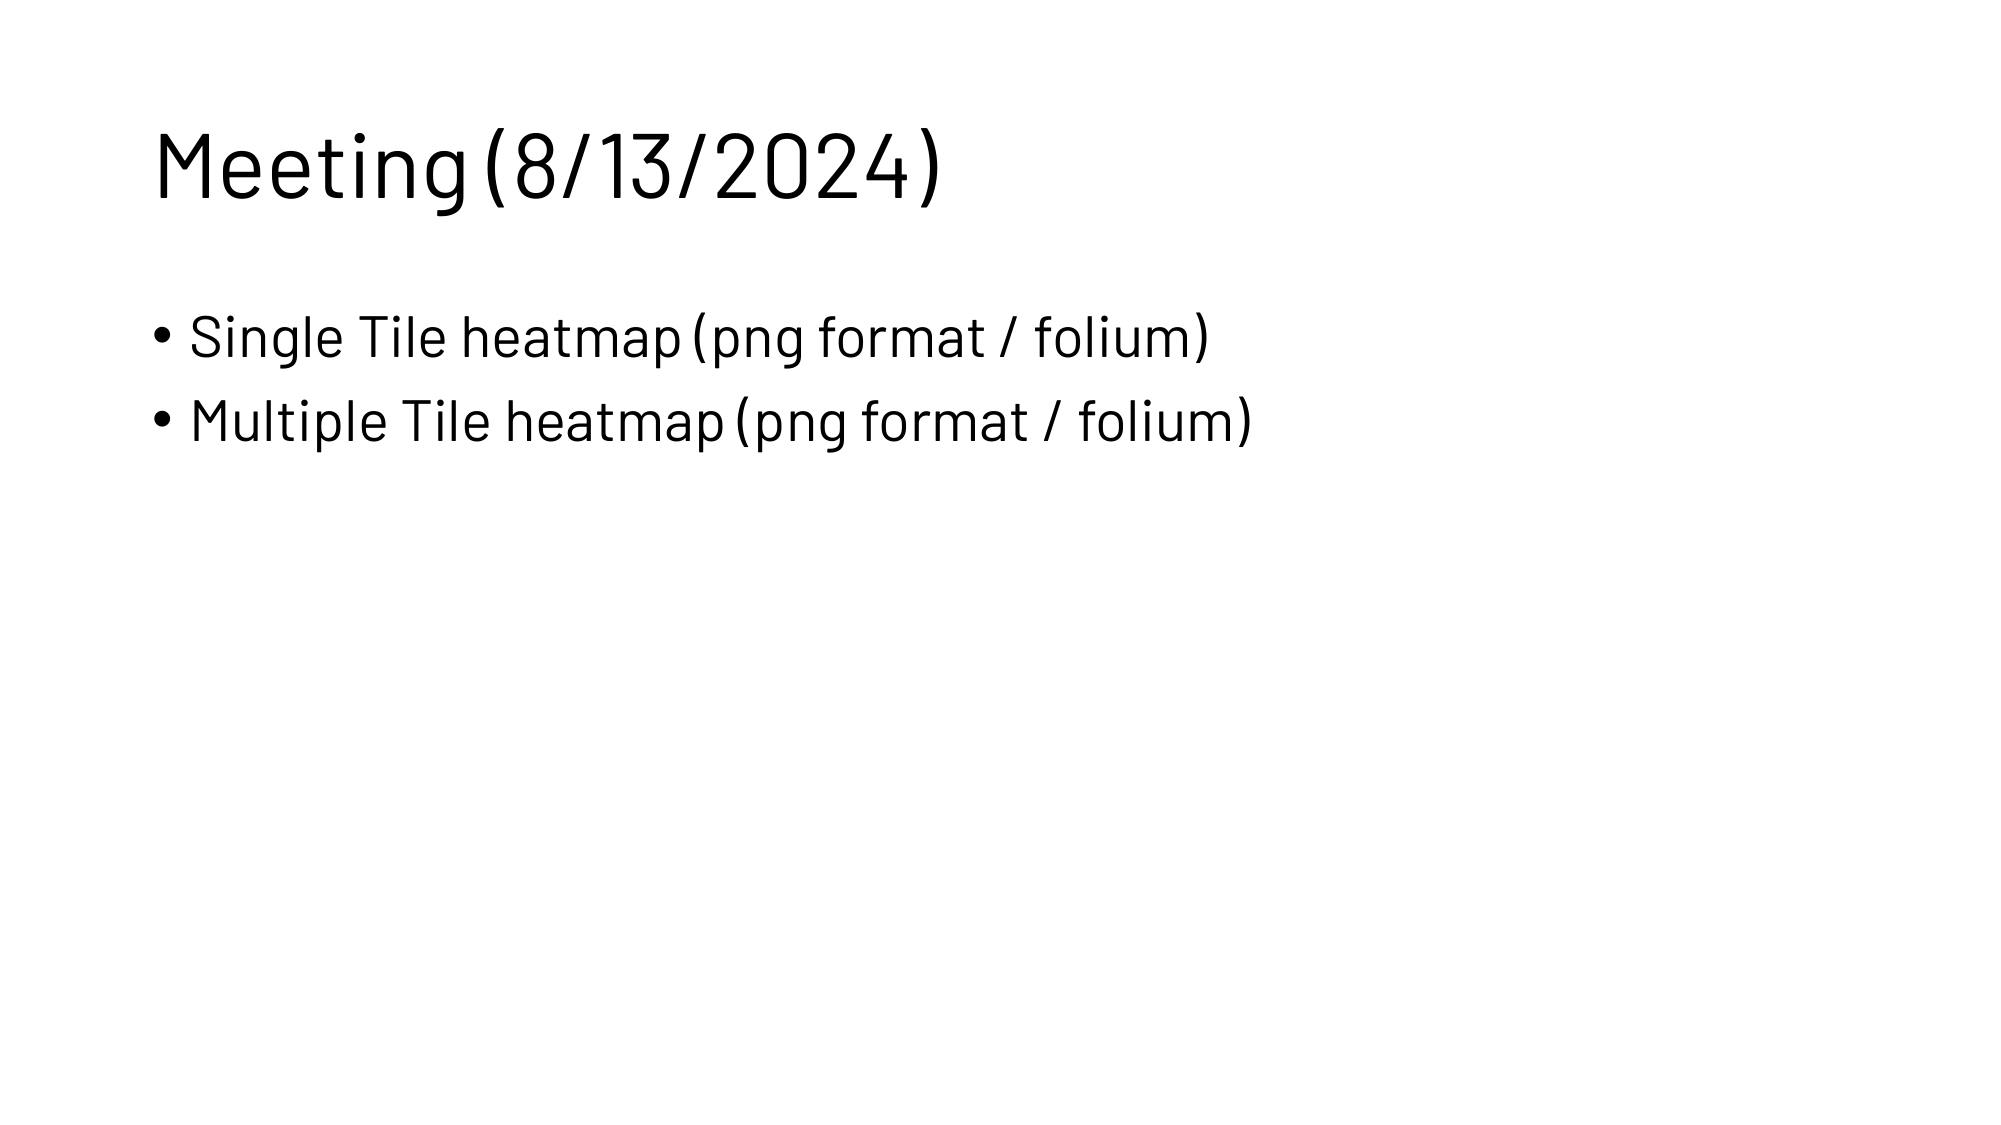

# Meeting (8/13/2024)
Single Tile heatmap (png format / folium)
Multiple Tile heatmap (png format / folium)